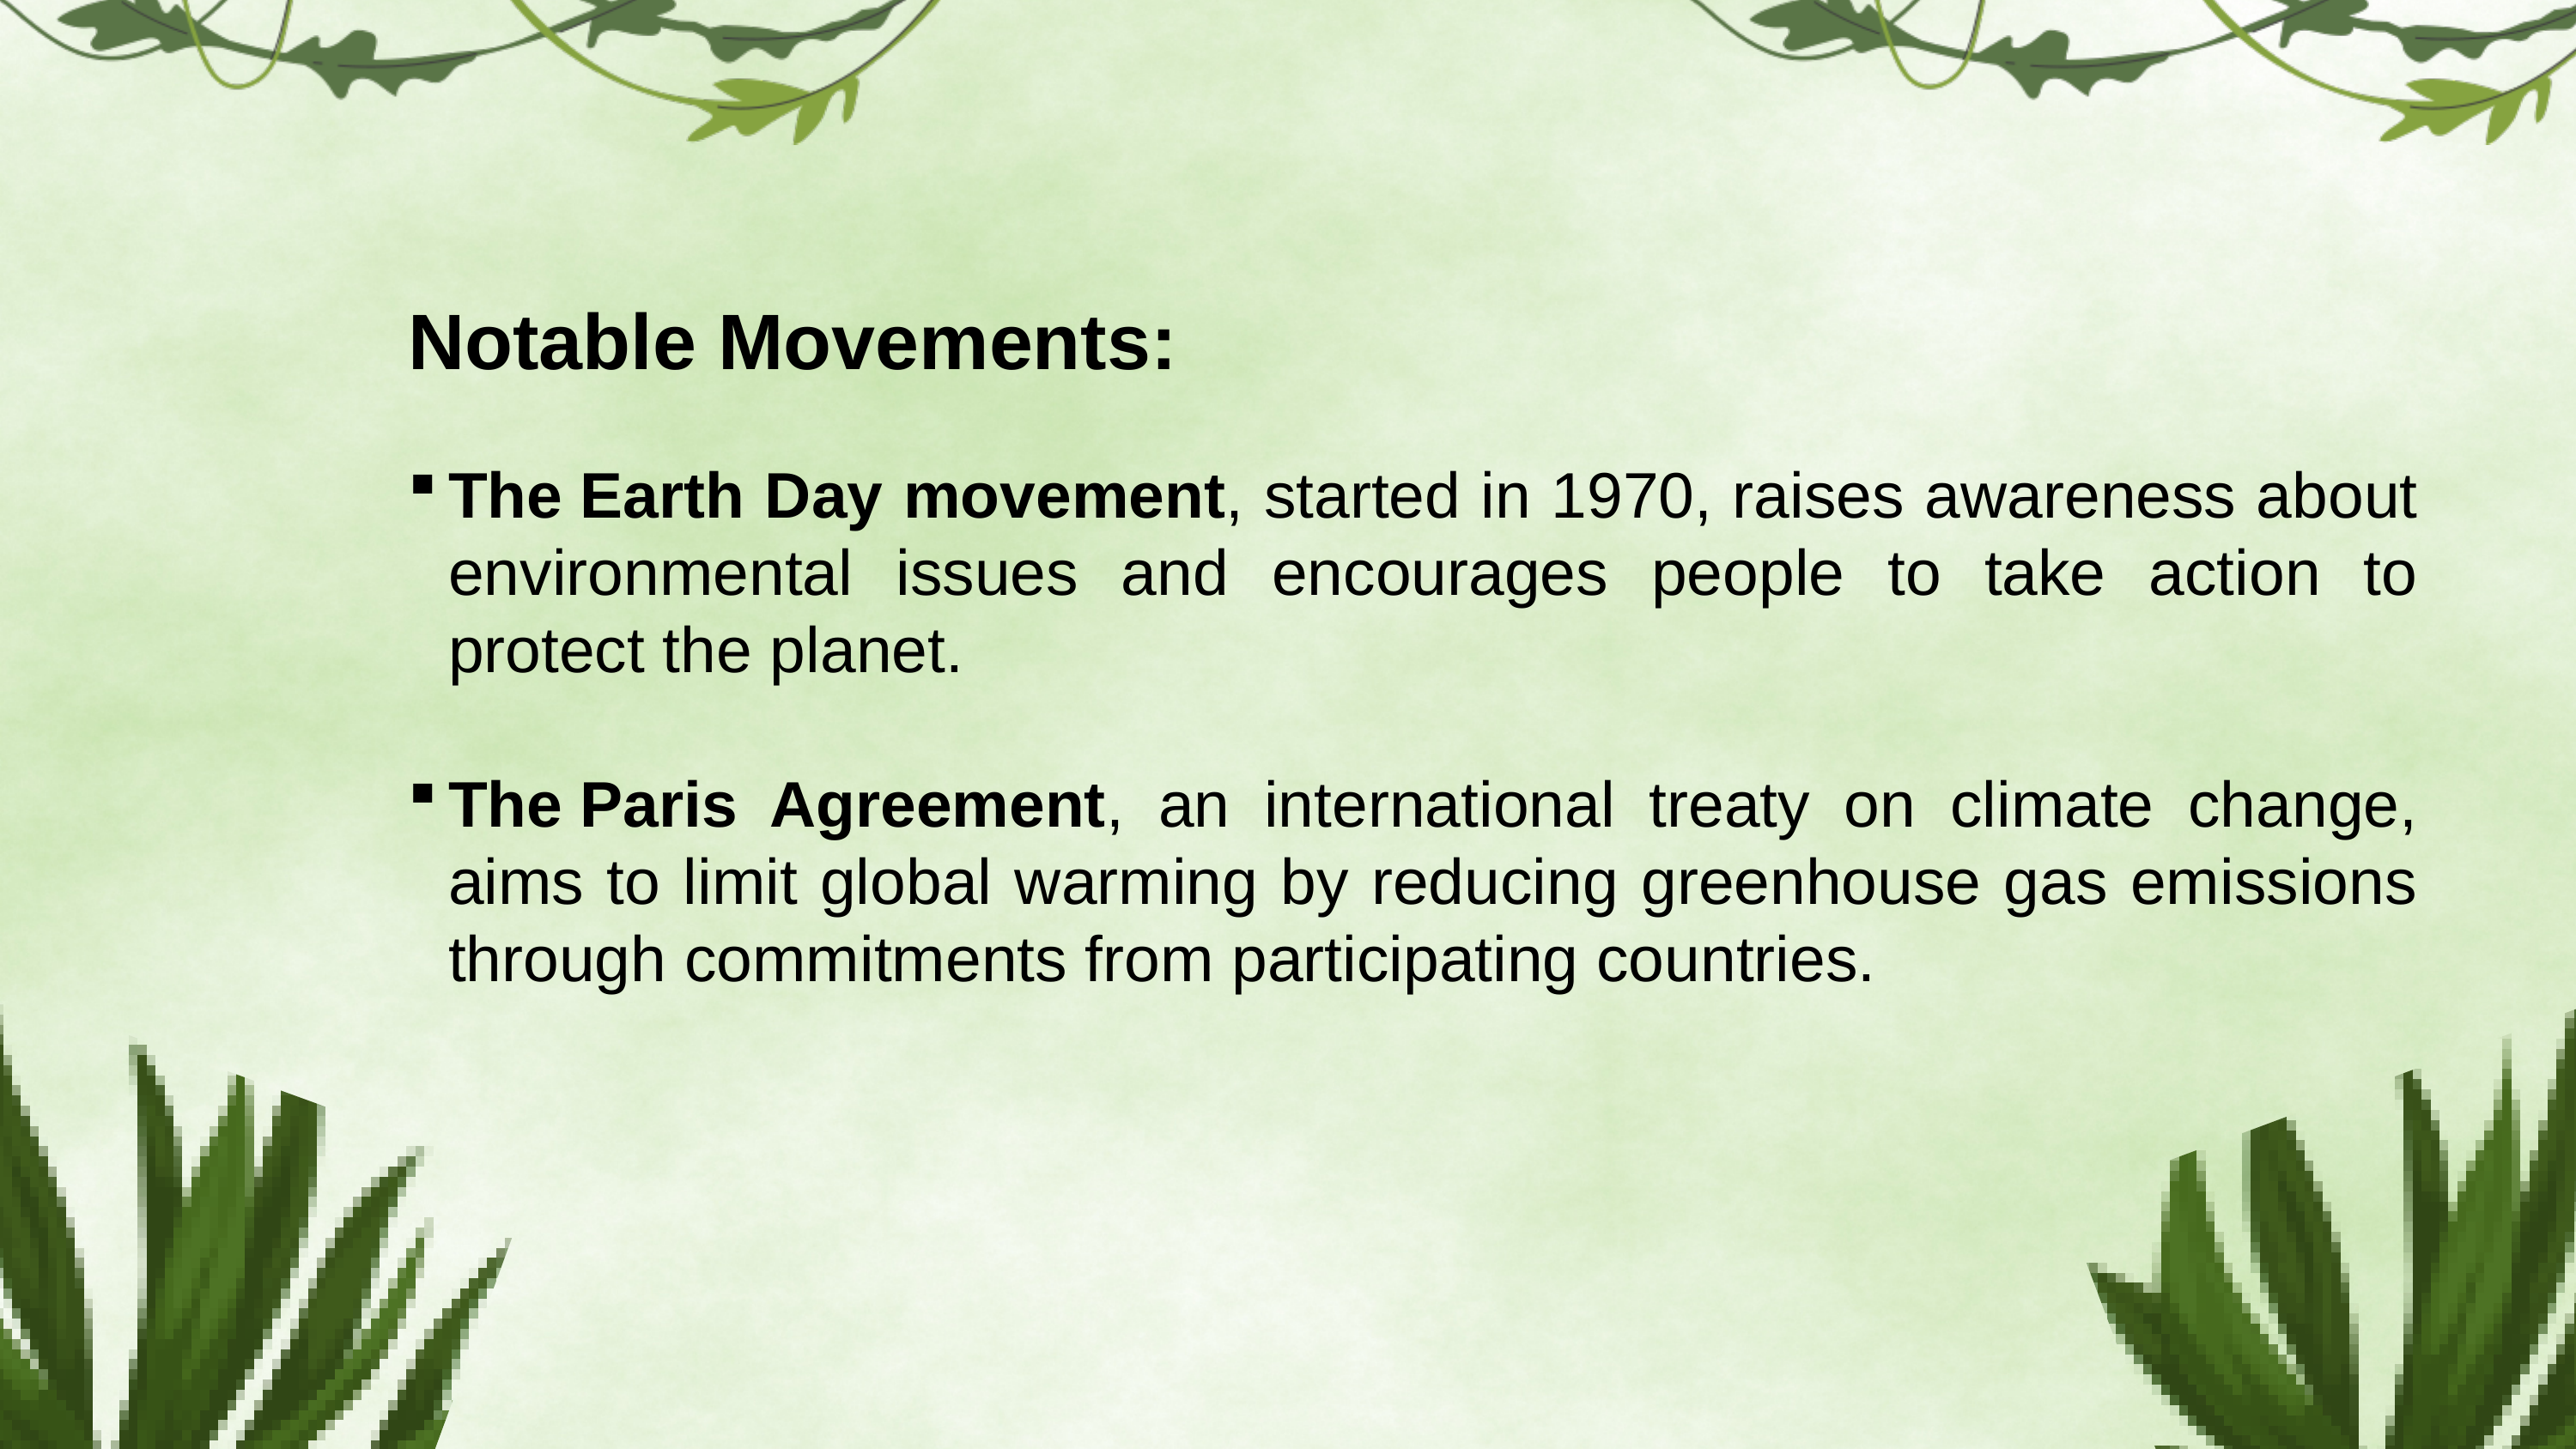

Notable Movements:

The Earth Day movement, started in 1970, raises awareness about environmental issues and encourages people to take action to protect the planet.

The Paris Agreement, an international treaty on climate change, aims to limit global warming by reducing greenhouse gas emissions through commitments from participating countries.